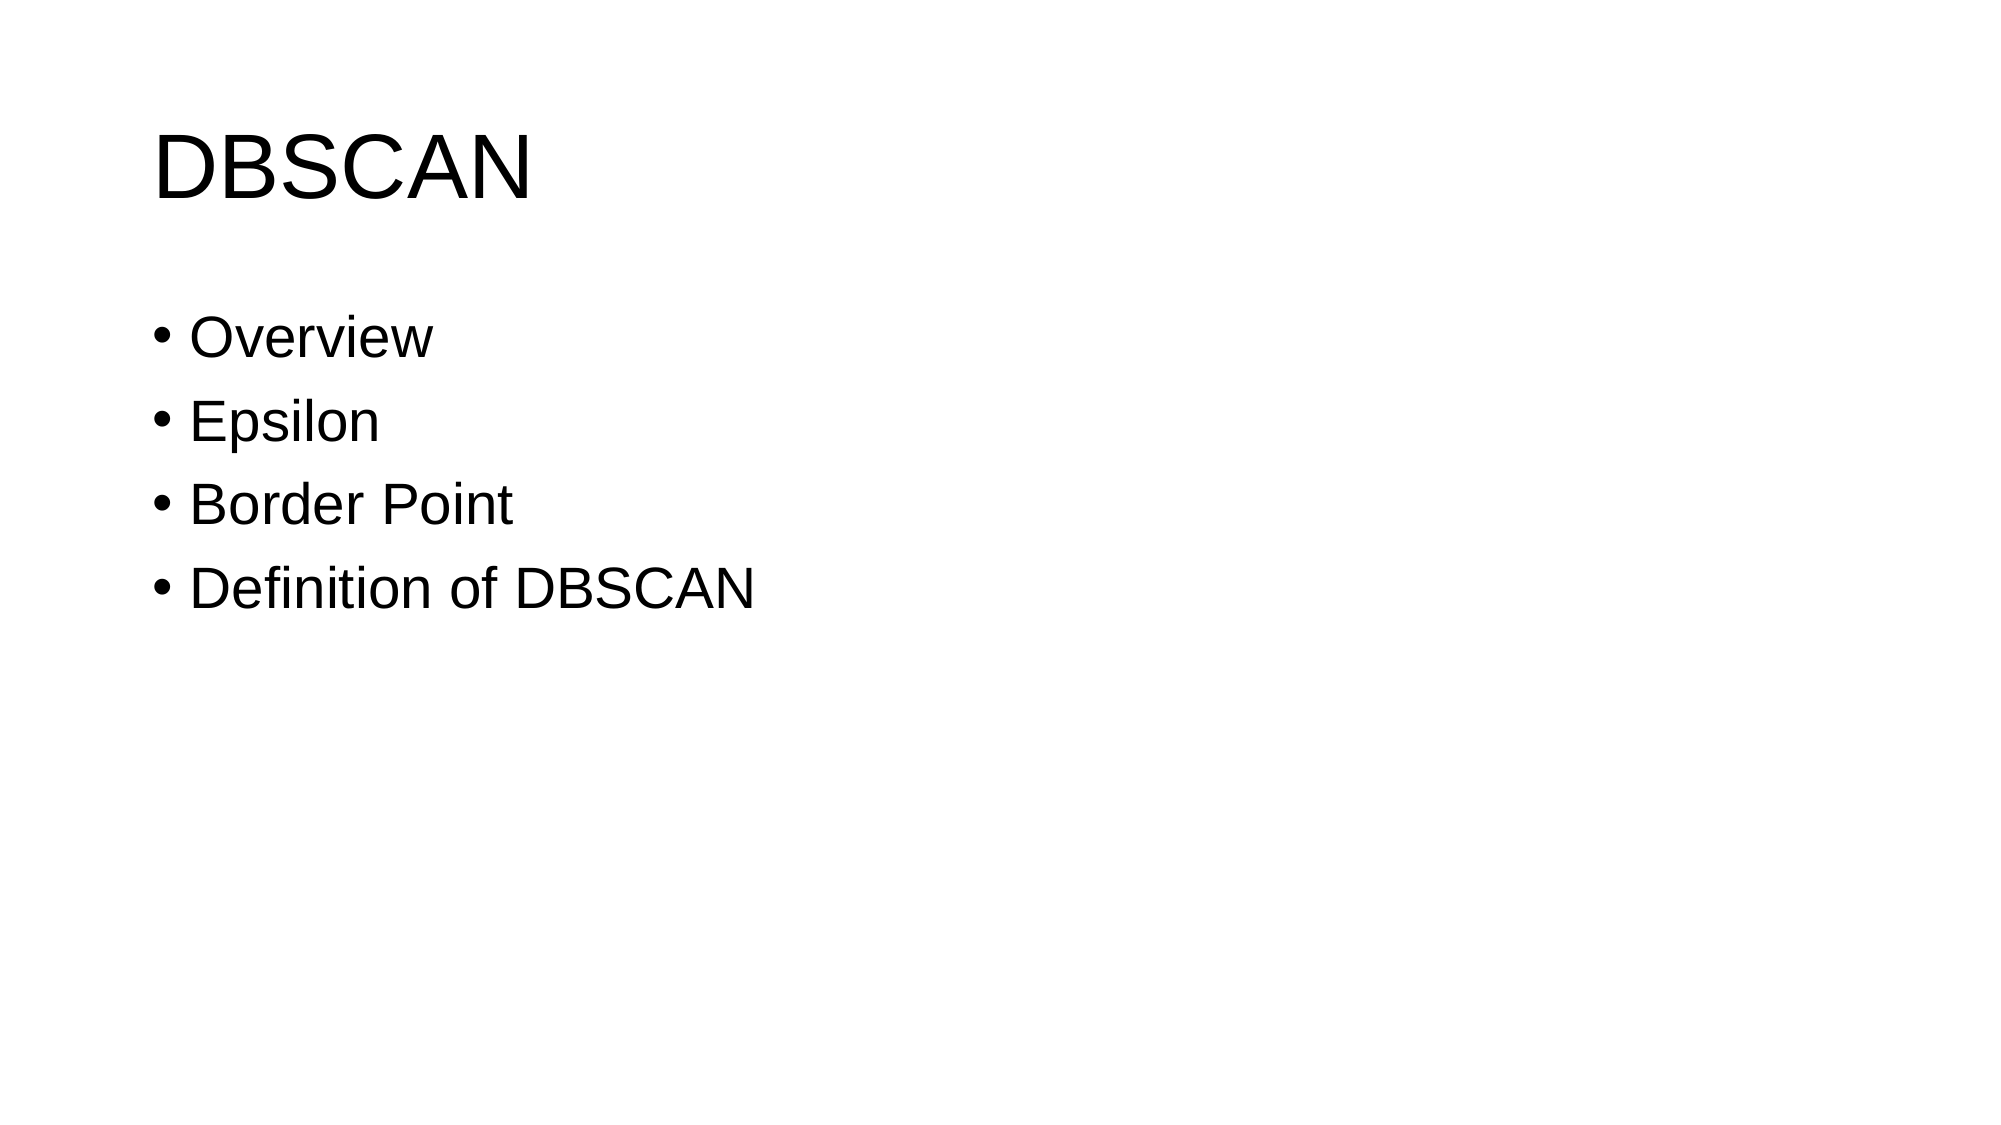

# DBSCAN
Overview
Epsilon
Border Point
Definition of DBSCAN